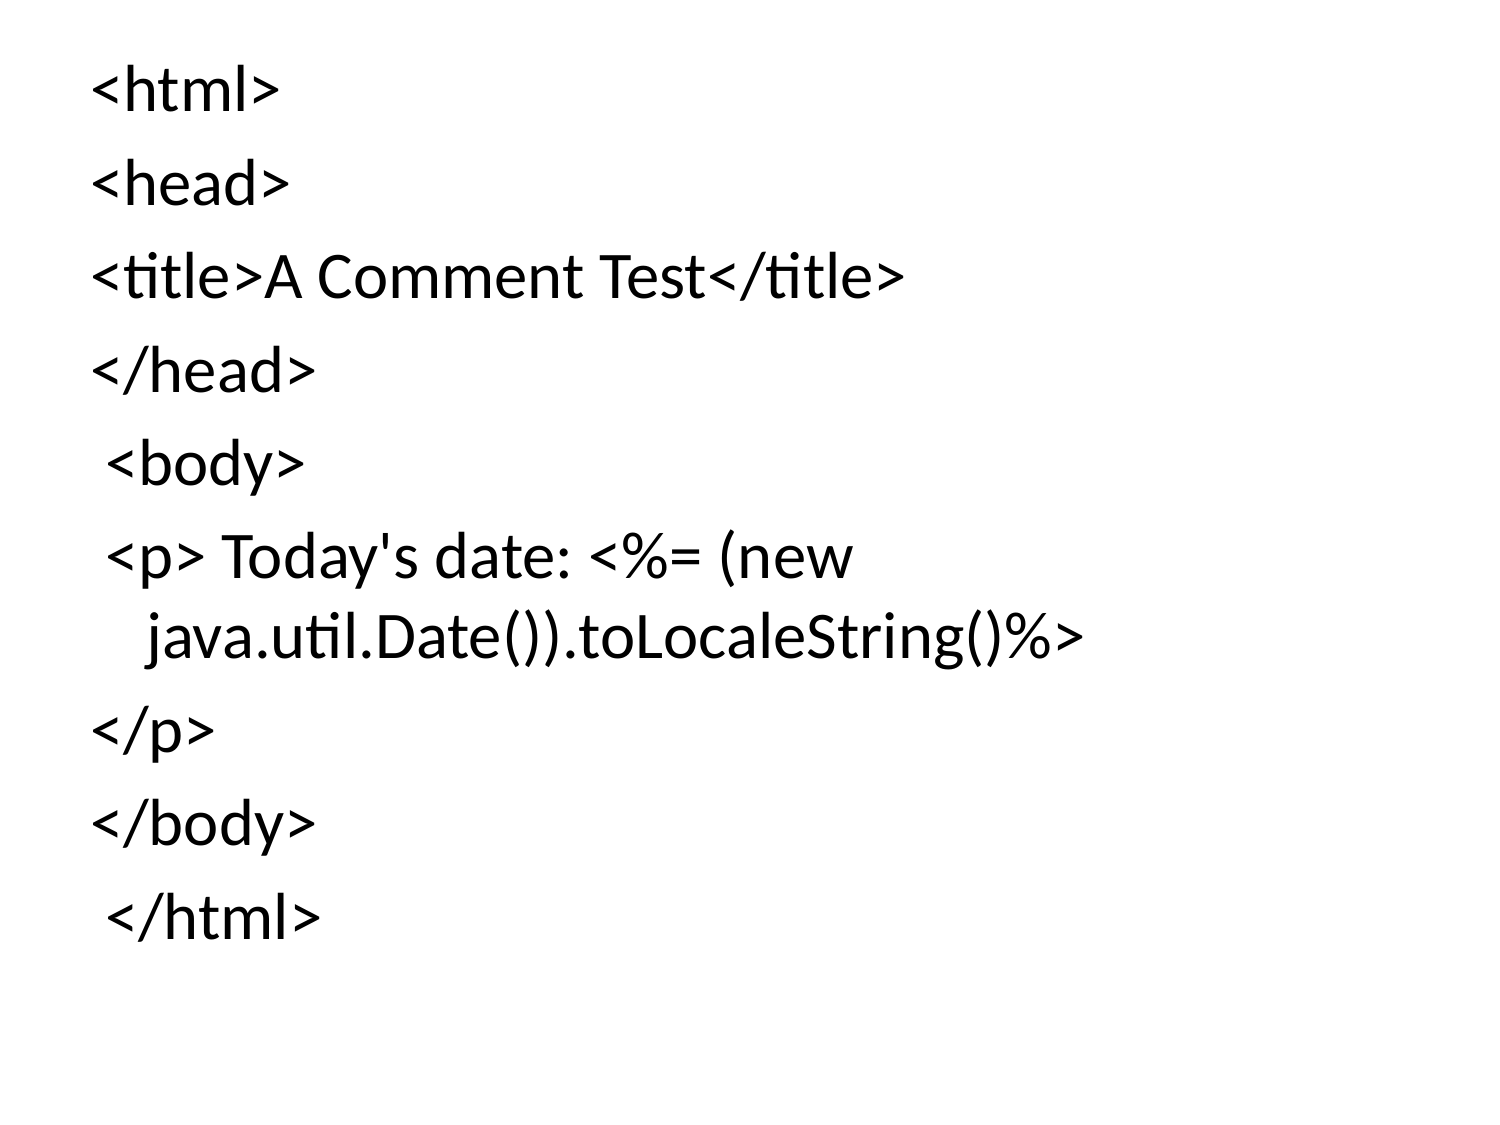

<html>
<head>
<title>A Comment Test</title>
</head>
 <body>
 <p> Today's date: <%= (new java.util.Date()).toLocaleString()%>
</p>
</body>
 </html>